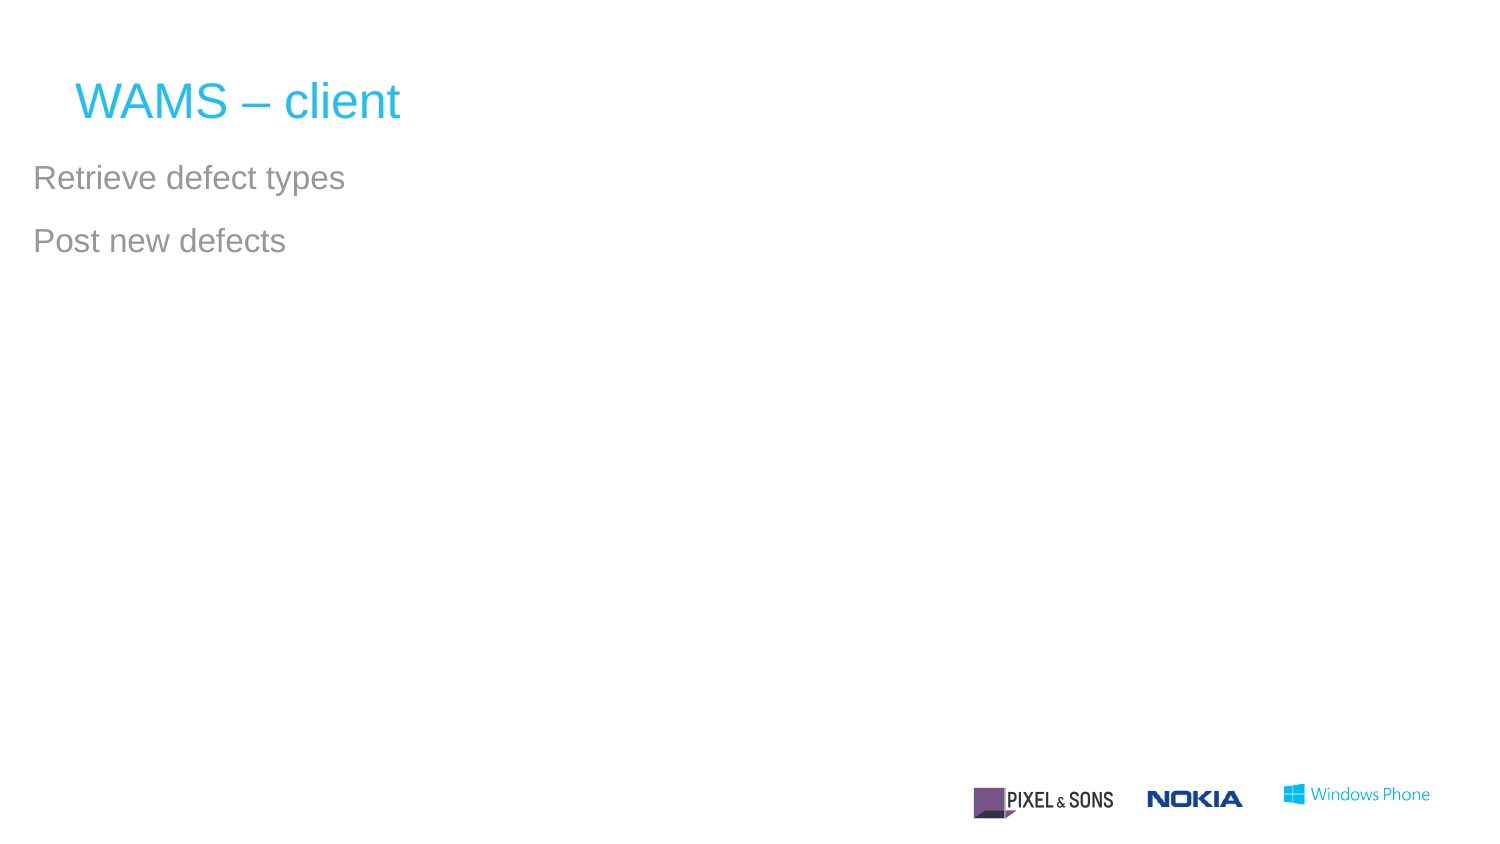

# WAMS – client
Retrieve defect types
Post new defects